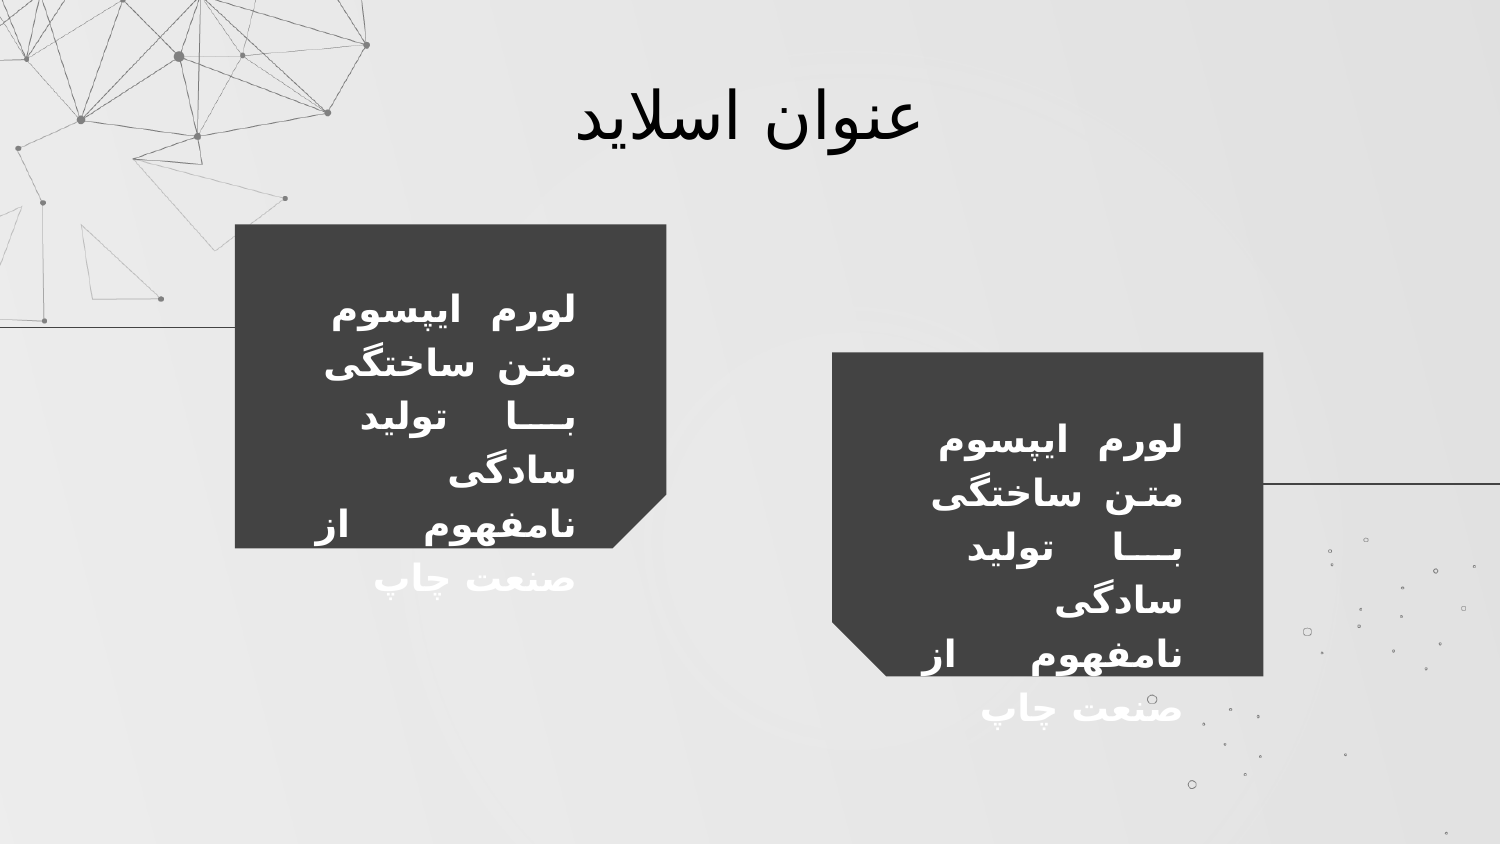

عنوان اسلاید

لورم ایپسوم متن ساختگی با تولید سادگی نامفهوم از صنعت چاپ

لورم ایپسوم متن ساختگی با تولید سادگی نامفهوم از صنعت چاپ